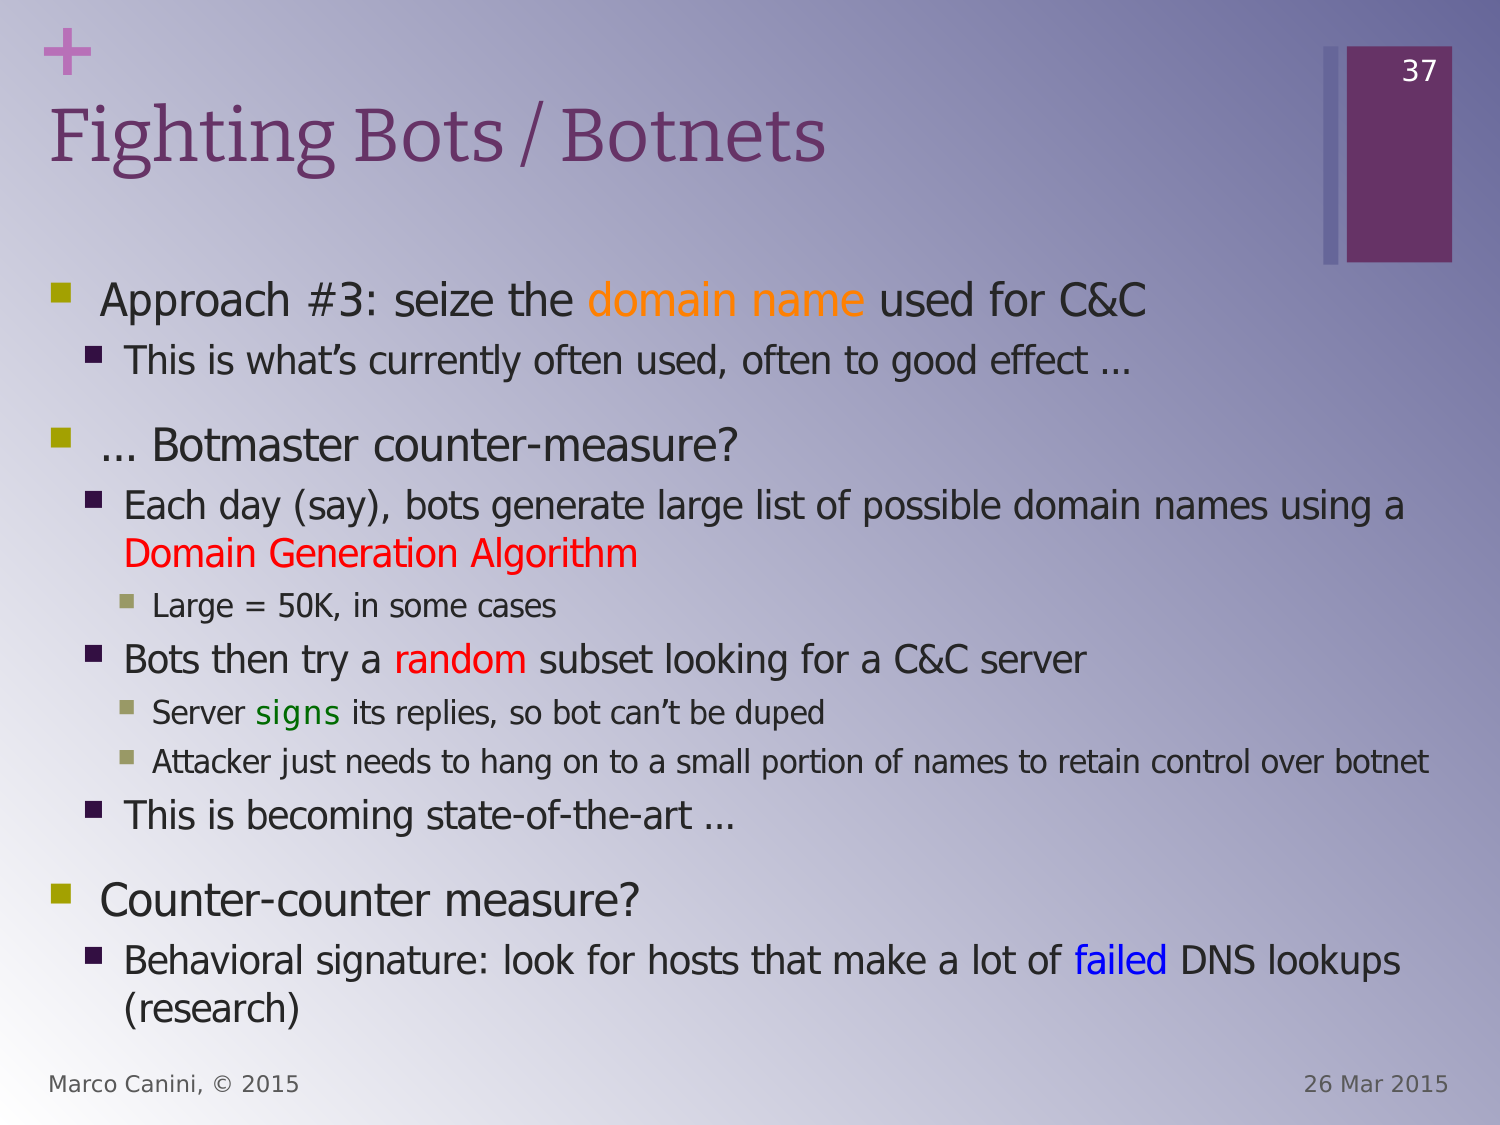

37
# Fighting Bots / Botnets
Approach #3: seize the domain name used for C&C
This is what’s currently often used, often to good effect …
… Botmaster counter-measure?
Each day (say), bots generate large list of possible domain names using a Domain Generation Algorithm
Large = 50K, in some cases
Bots then try a random subset looking for a C&C server
Server signs its replies, so bot can’t be duped
Attacker just needs to hang on to a small portion of names to retain control over botnet
This is becoming state-of-the-art …
Counter-counter measure?
Behavioral signature: look for hosts that make a lot of failed DNS lookups (research)
Marco Canini, © 2015
26 Mar 2015